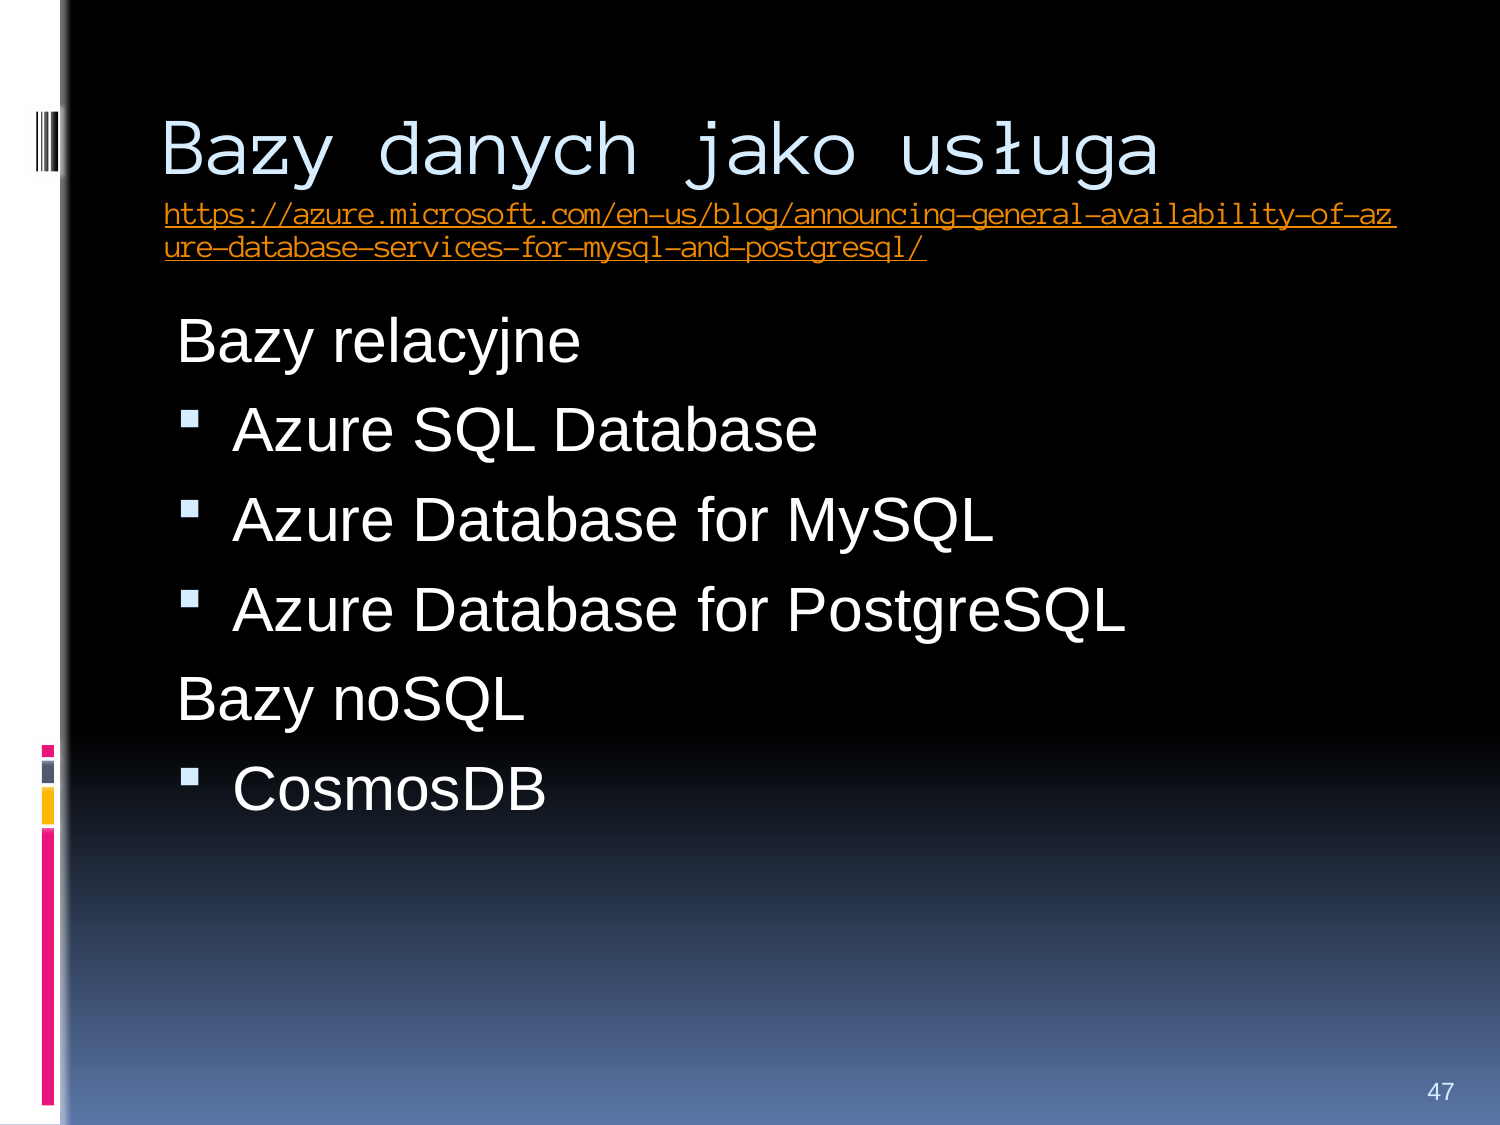

# Bazy danych jako usługa https://azure.microsoft.com/en-us/blog/announcing-general-availability-of-azure-database-services-for-mysql-and-postgresql/
Bazy relacyjne
Azure SQL Database
Azure Database for MySQL
Azure Database for PostgreSQL
Bazy noSQL
CosmosDB
47